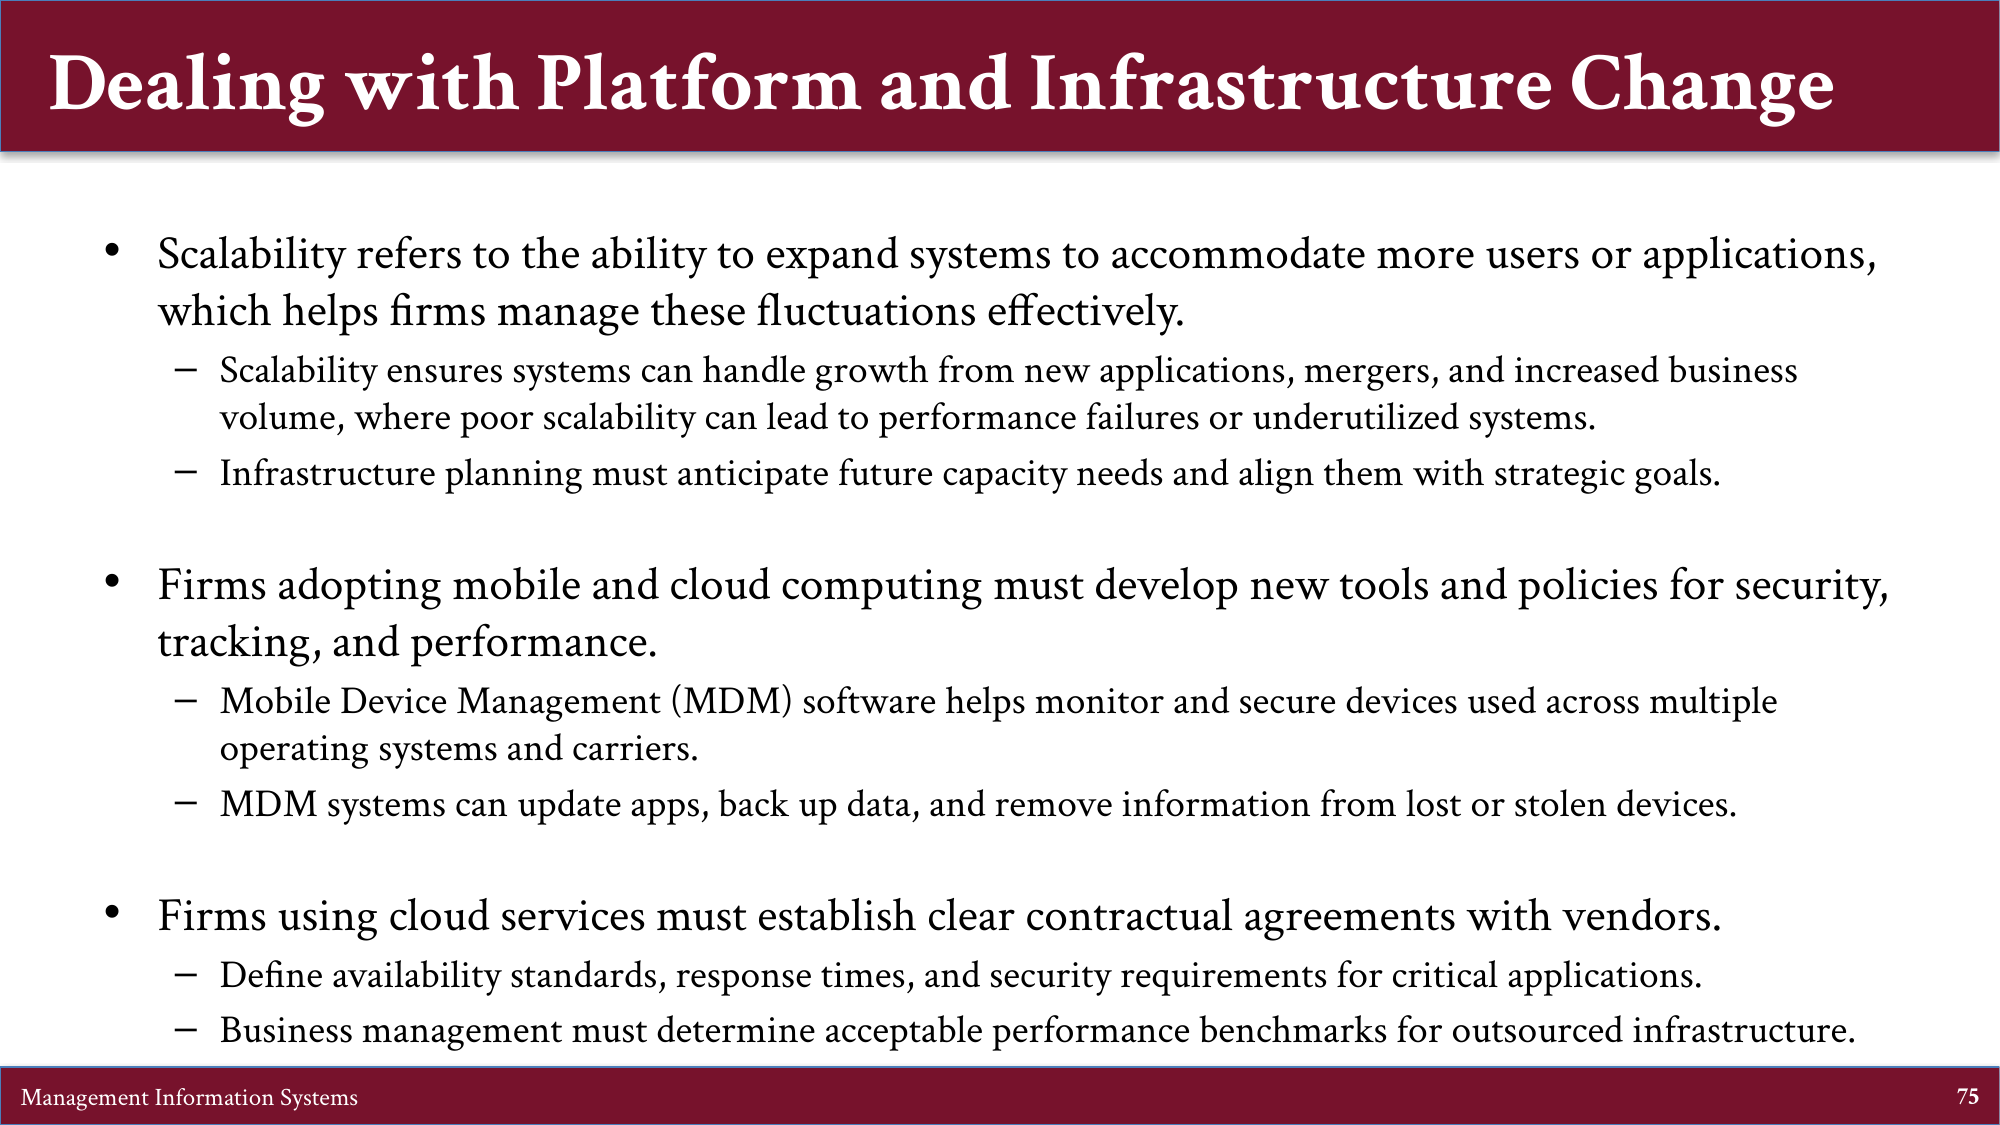

# Dealing with Platform and Infrastructure Change
Scalability refers to the ability to expand systems to accommodate more users or applications, which helps firms manage these fluctuations effectively.
Scalability ensures systems can handle growth from new applications, mergers, and increased business volume, where poor scalability can lead to performance failures or underutilized systems.
Infrastructure planning must anticipate future capacity needs and align them with strategic goals.

Firms adopting mobile and cloud computing must develop new tools and policies for security, tracking, and performance.
Mobile Device Management (MDM) software helps monitor and secure devices used across multiple operating systems and carriers.
MDM systems can update apps, back up data, and remove information from lost or stolen devices.

Firms using cloud services must establish clear contractual agreements with vendors.
Define availability standards, response times, and security requirements for critical applications.
Business management must determine acceptable performance benchmarks for outsourced infrastructure.

 Management Information Systems
75